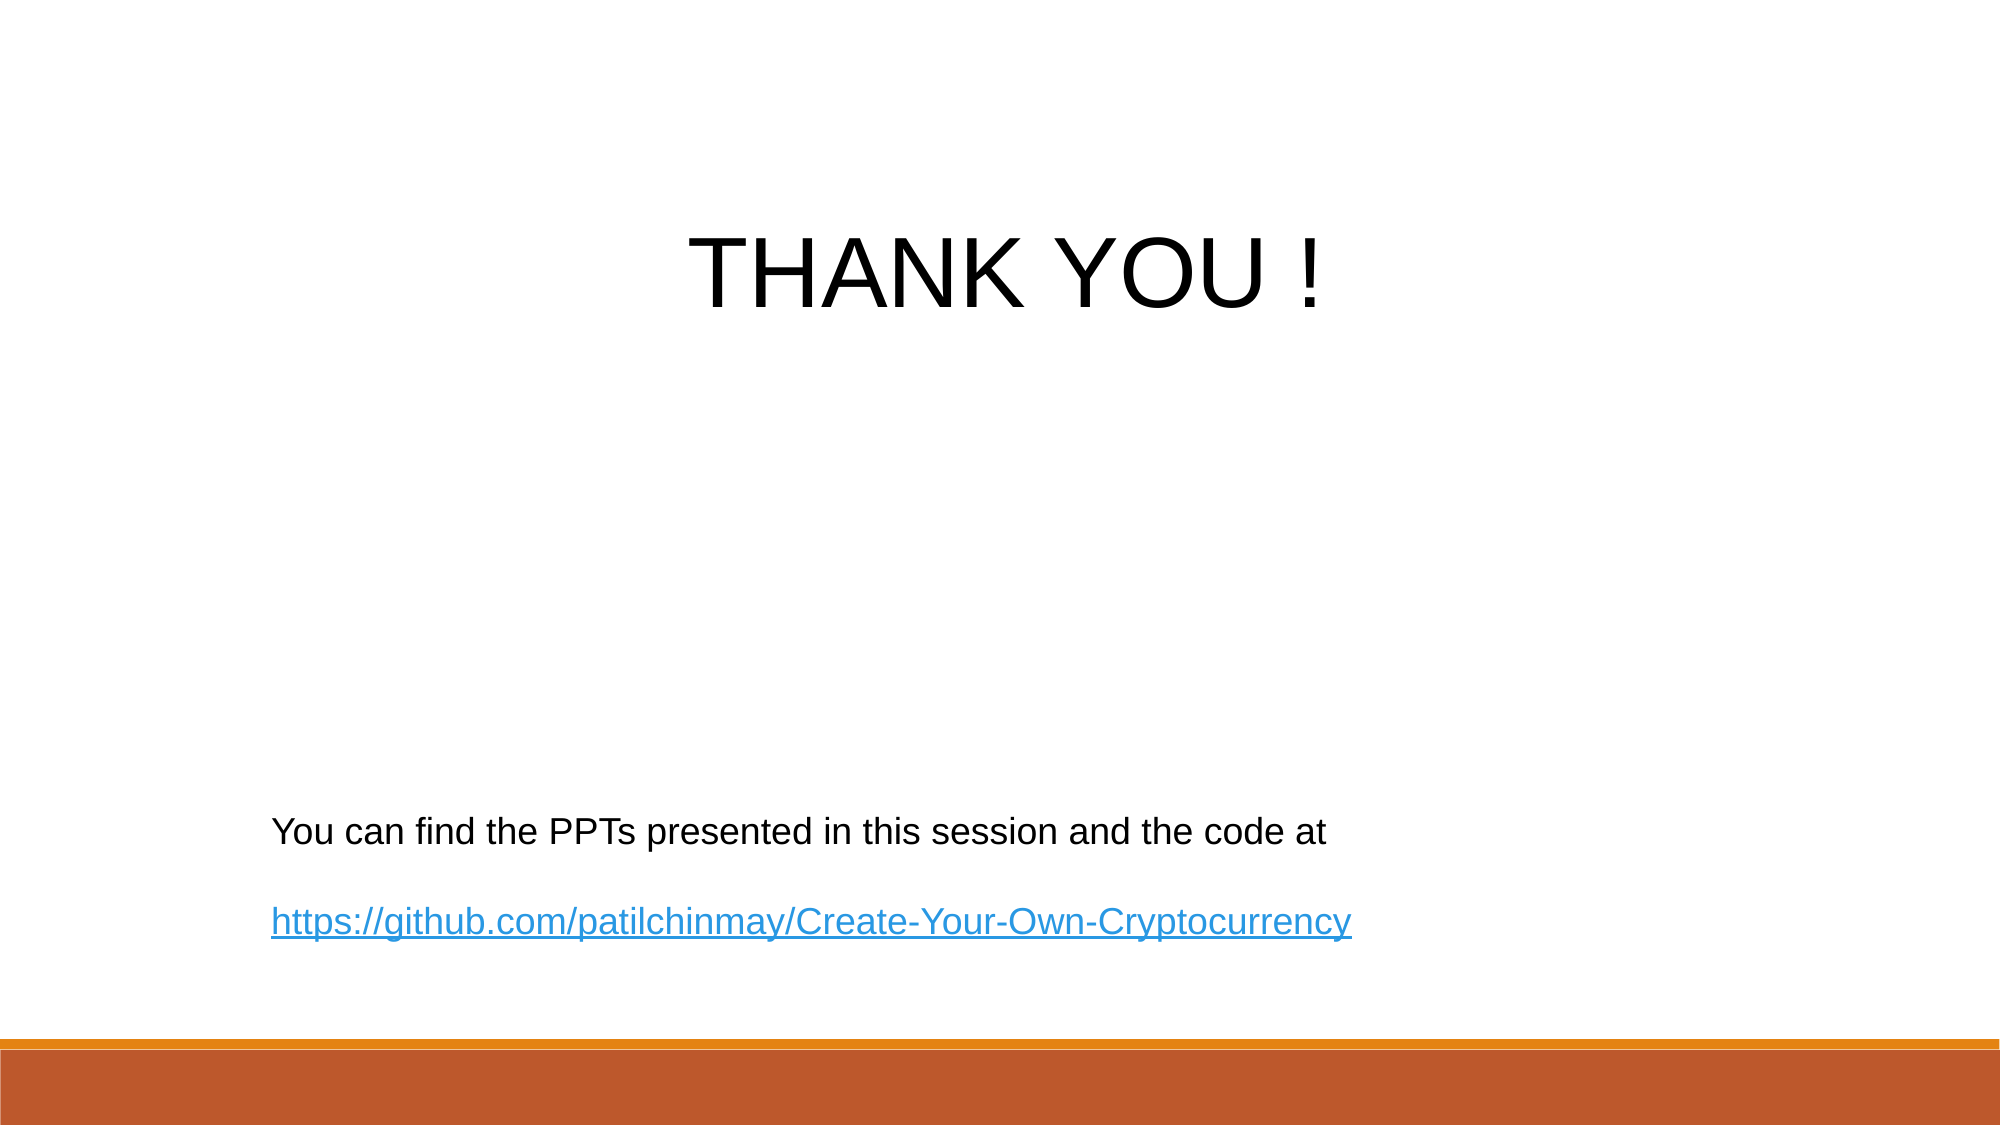

THANK YOU !

You can find the PPTs presented in this session and the code at

https://github.com/patilchinmay/Create-Your-Own-Cryptocurrency